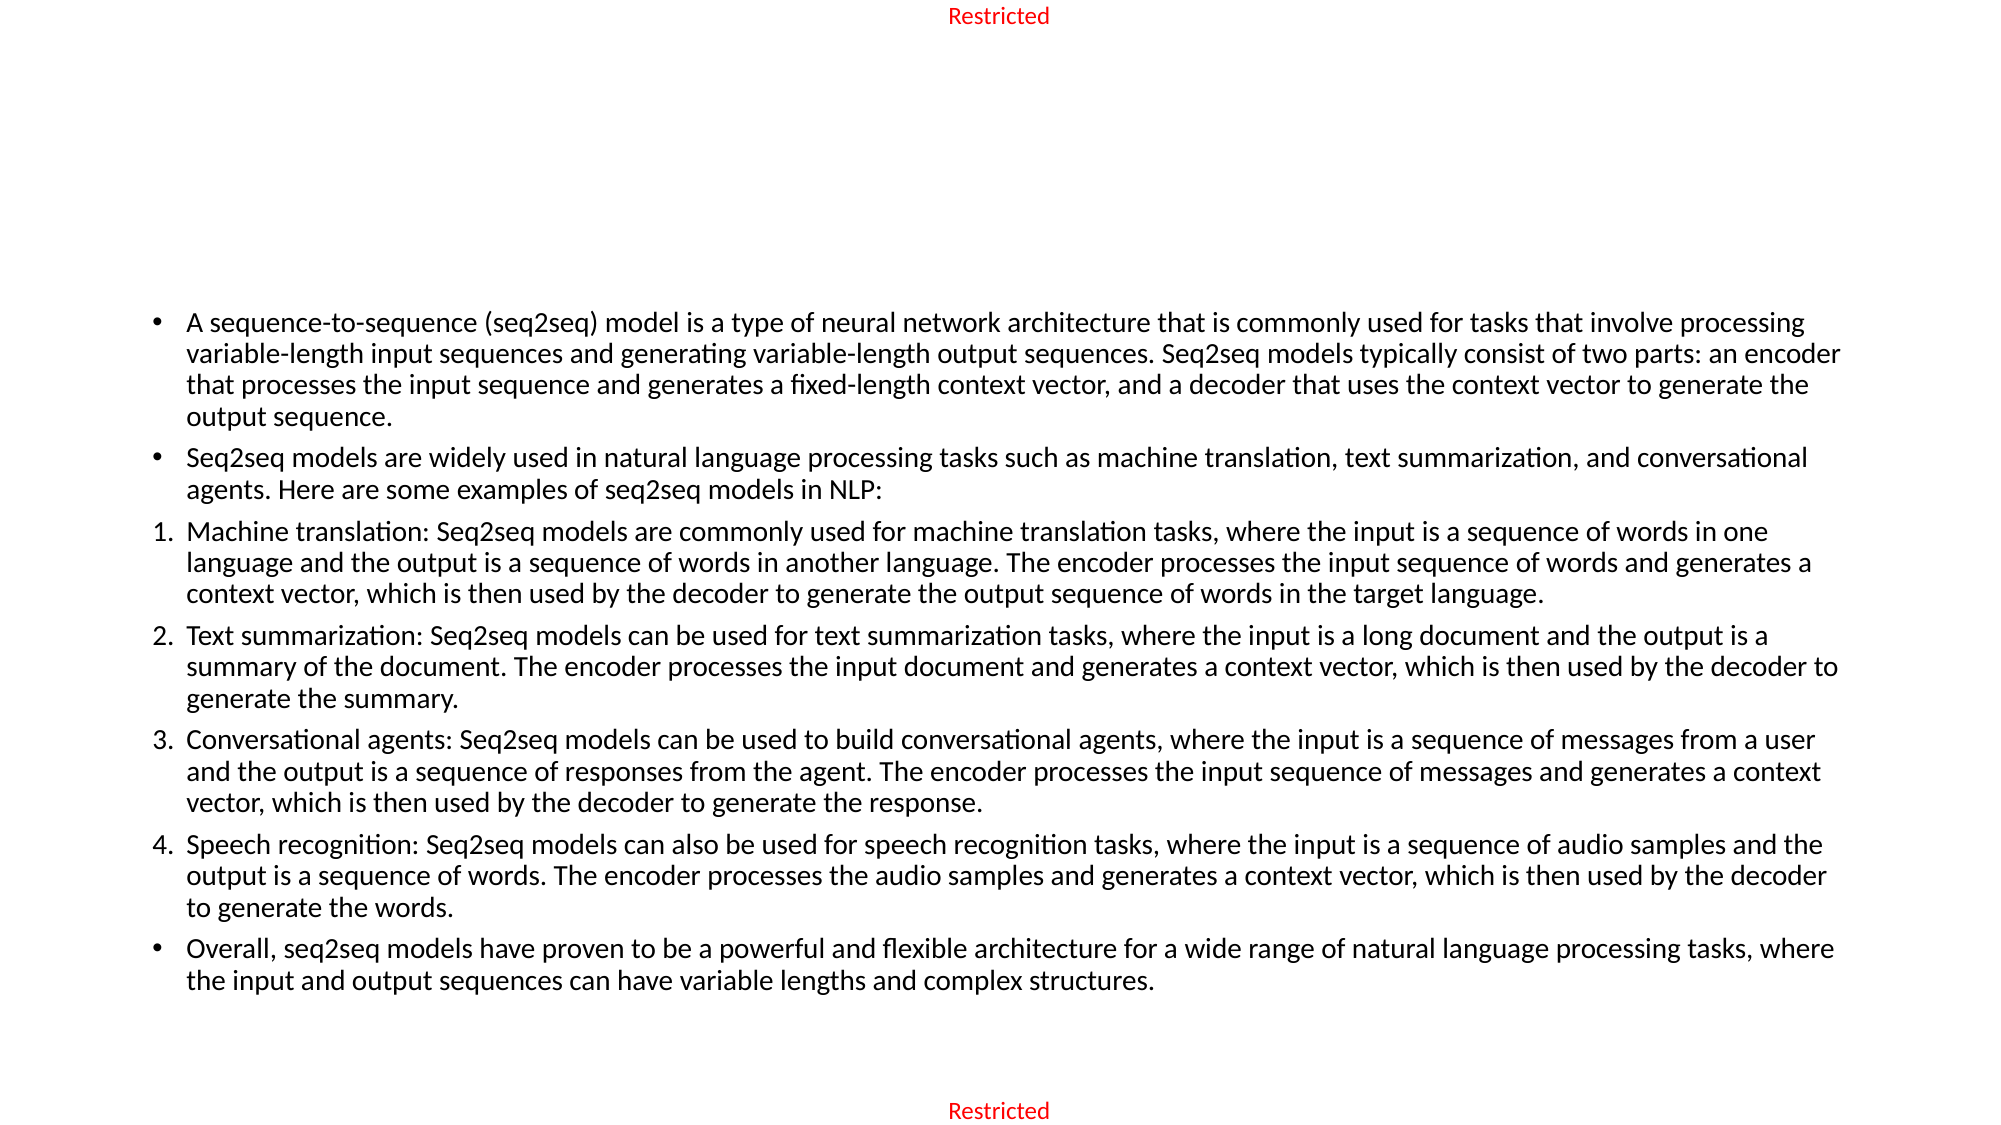

#
A sequence-to-sequence (seq2seq) model is a type of neural network architecture that is commonly used for tasks that involve processing variable-length input sequences and generating variable-length output sequences. Seq2seq models typically consist of two parts: an encoder that processes the input sequence and generates a fixed-length context vector, and a decoder that uses the context vector to generate the output sequence.
Seq2seq models are widely used in natural language processing tasks such as machine translation, text summarization, and conversational agents. Here are some examples of seq2seq models in NLP:
Machine translation: Seq2seq models are commonly used for machine translation tasks, where the input is a sequence of words in one language and the output is a sequence of words in another language. The encoder processes the input sequence of words and generates a context vector, which is then used by the decoder to generate the output sequence of words in the target language.
Text summarization: Seq2seq models can be used for text summarization tasks, where the input is a long document and the output is a summary of the document. The encoder processes the input document and generates a context vector, which is then used by the decoder to generate the summary.
Conversational agents: Seq2seq models can be used to build conversational agents, where the input is a sequence of messages from a user and the output is a sequence of responses from the agent. The encoder processes the input sequence of messages and generates a context vector, which is then used by the decoder to generate the response.
Speech recognition: Seq2seq models can also be used for speech recognition tasks, where the input is a sequence of audio samples and the output is a sequence of words. The encoder processes the audio samples and generates a context vector, which is then used by the decoder to generate the words.
Overall, seq2seq models have proven to be a powerful and flexible architecture for a wide range of natural language processing tasks, where the input and output sequences can have variable lengths and complex structures.